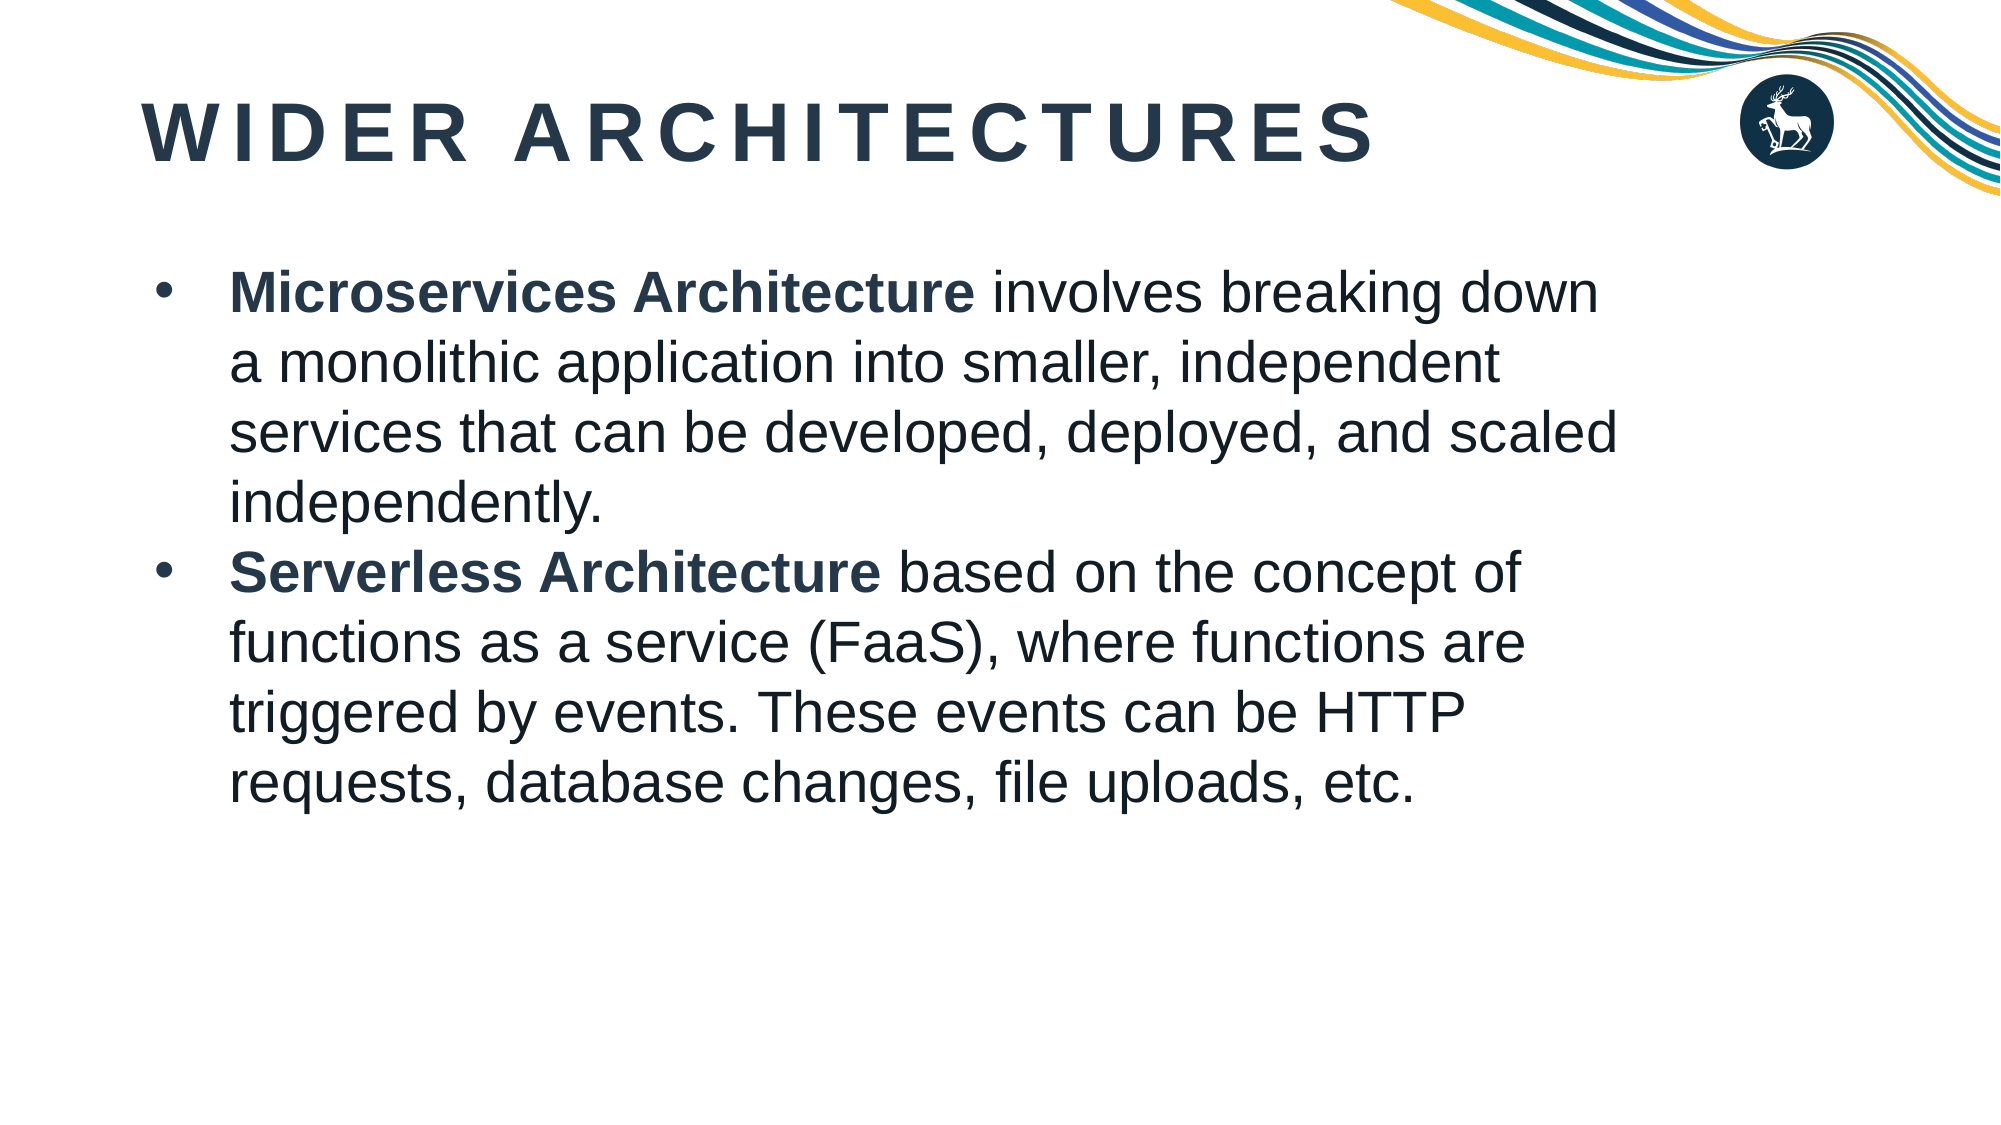

# Wider Architectures
Microservices Architecture involves breaking down a monolithic application into smaller, independent services that can be developed, deployed, and scaled independently.
Serverless Architecture based on the concept of functions as a service (FaaS), where functions are triggered by events. These events can be HTTP requests, database changes, file uploads, etc.